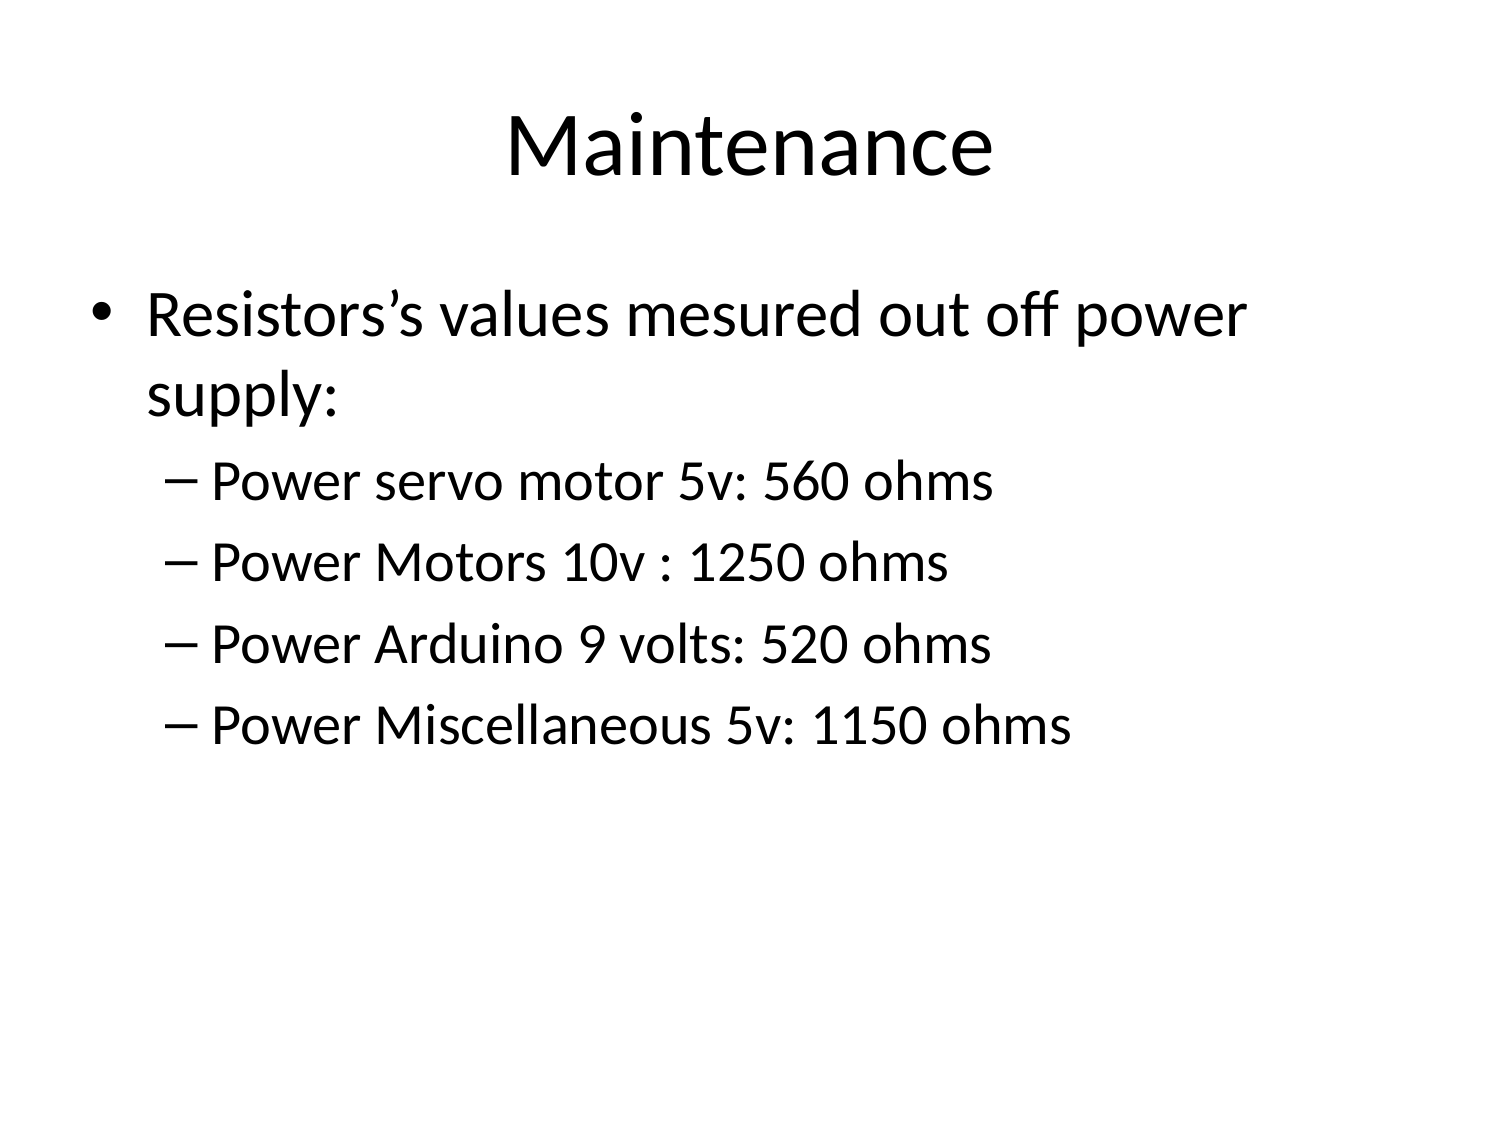

# Maintenance
Resistors’s values mesured out off power supply:
Power servo motor 5v: 560 ohms
Power Motors 10v : 1250 ohms
Power Arduino 9 volts: 520 ohms
Power Miscellaneous 5v: 1150 ohms